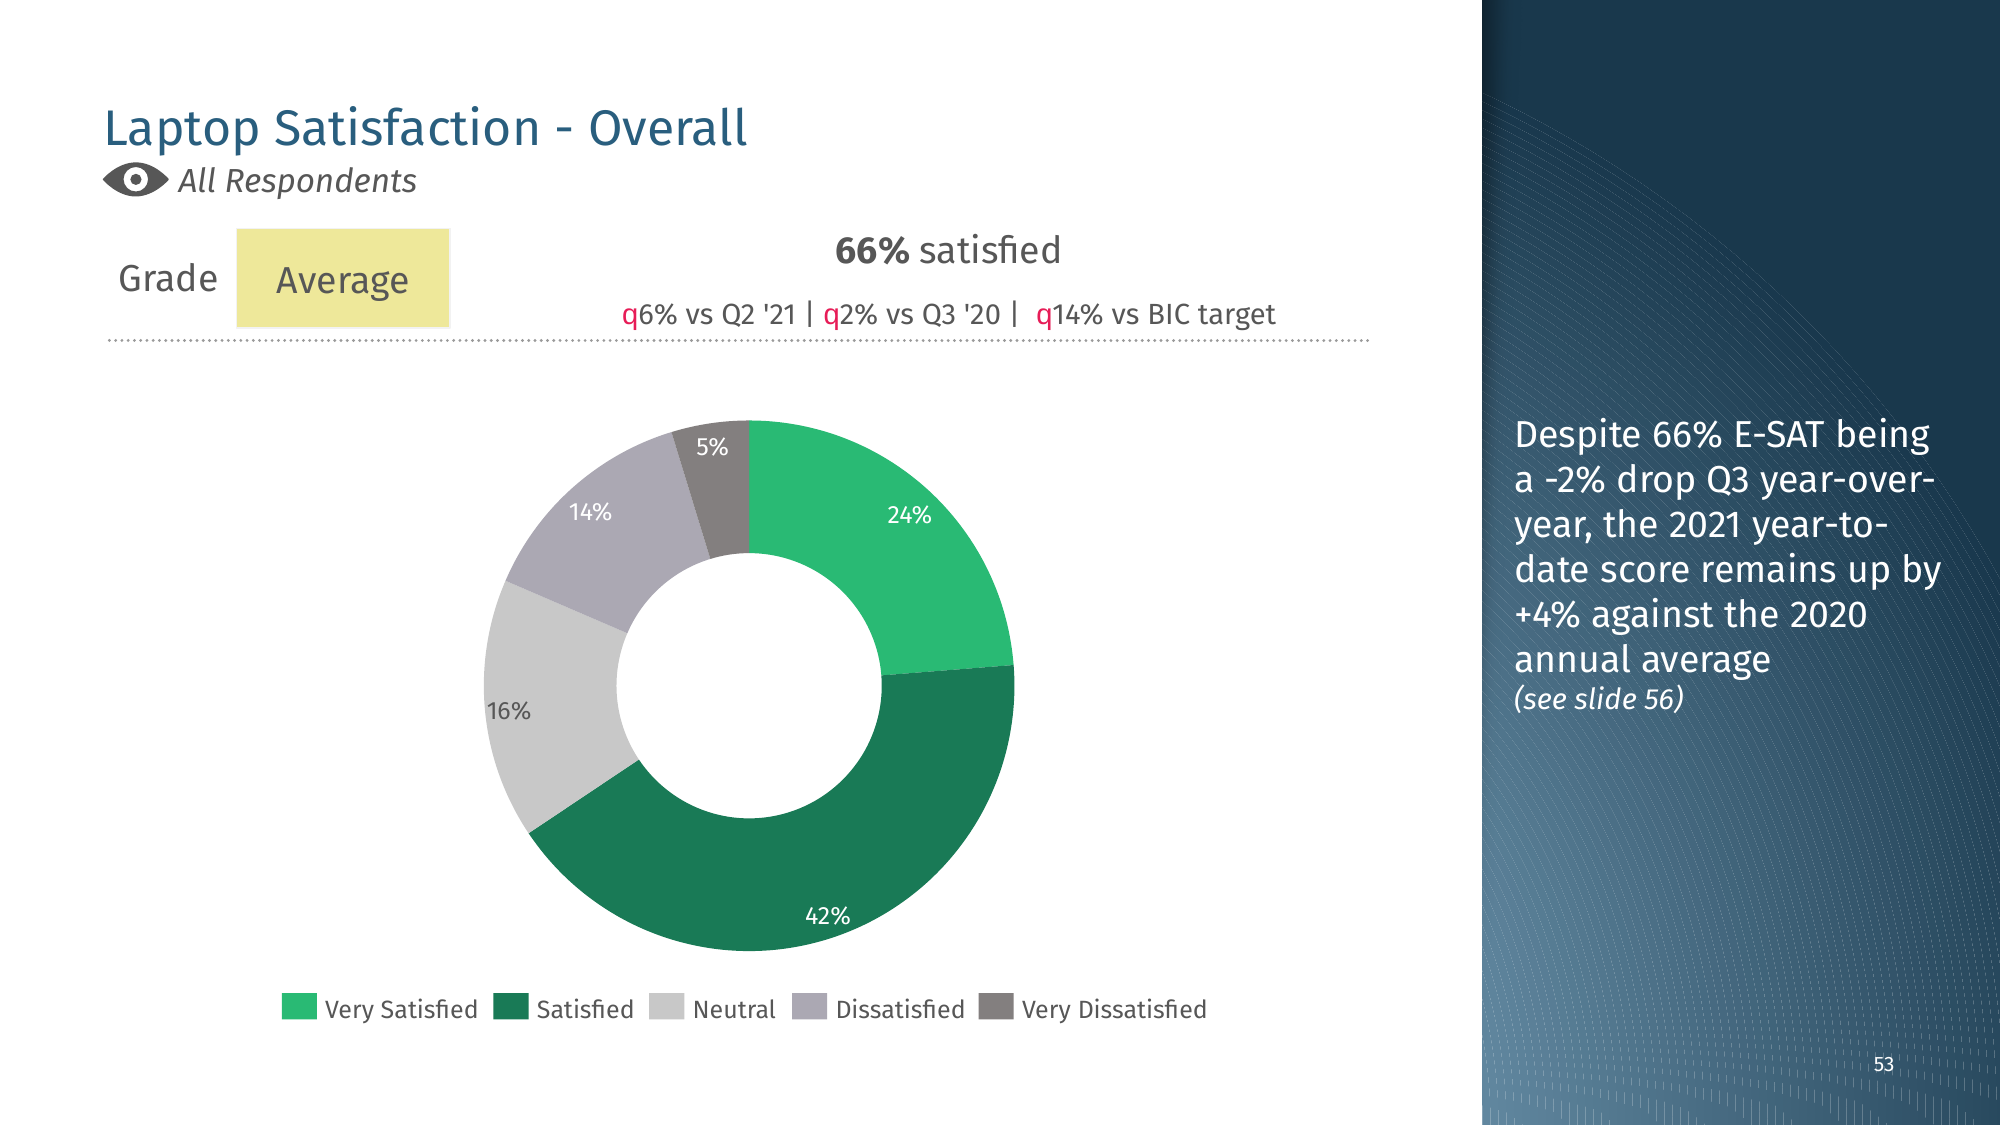

Despite 66% E-SAT being a -2% drop Q3 year-over-year, the 2021 year-to-date score remains up by +4% against the 2020 annual average
(see slide 56)
# Laptop Satisfaction - Overall

All Respondents
Grade
Average
66% satisfied

q6% vs Q2 '21 | q2% vs Q3 '20 |  q14% vs BIC target

### Chart

| Category |  |
|---|---|
5%
14%
24%
16%
42%
Very Satisfied
Satisfied
Neutral
Dissatisfied
Very Dissatisfied